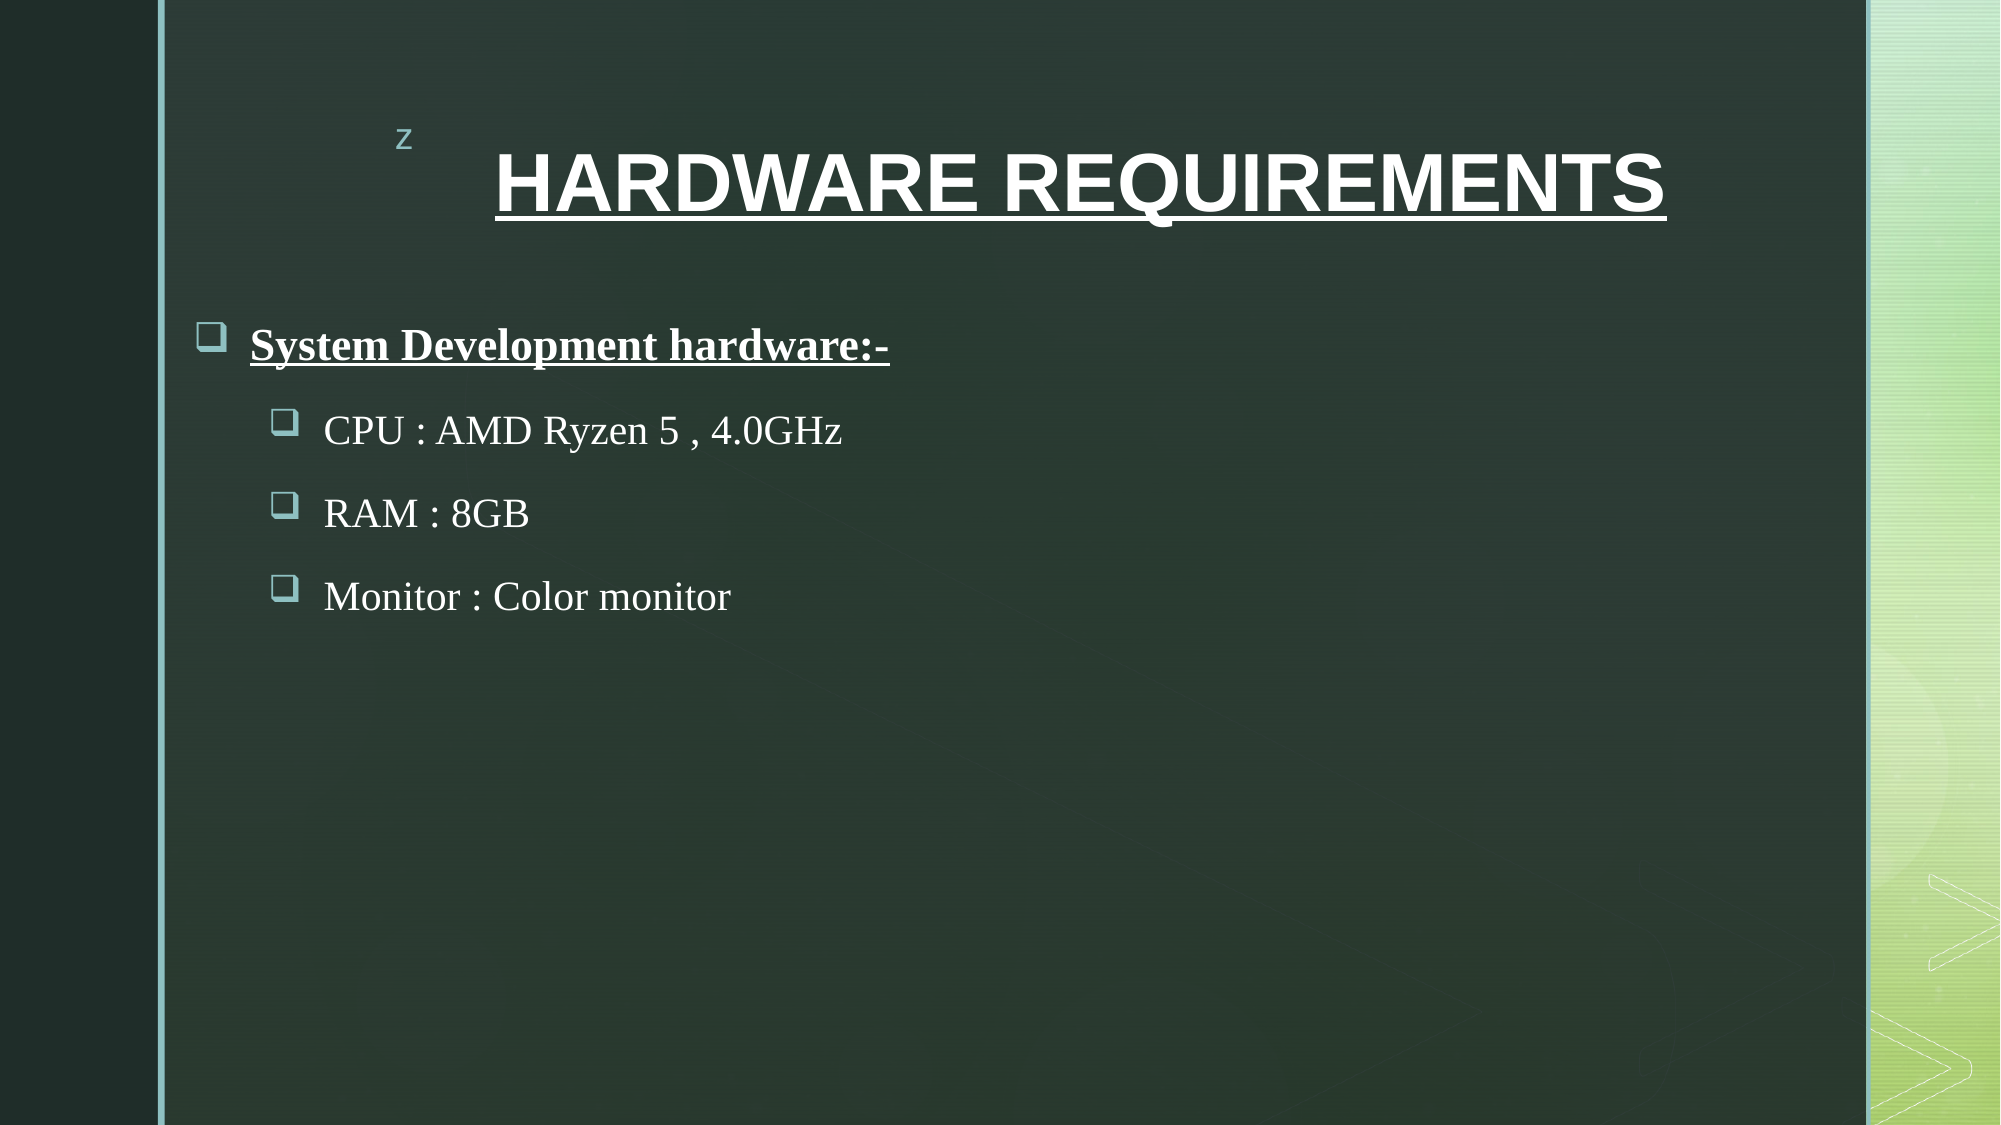

# HARDWARE REQUIREMENTS
System Development hardware:-
CPU : AMD Ryzen 5 , 4.0GHz
RAM : 8GB
Monitor : Color monitor